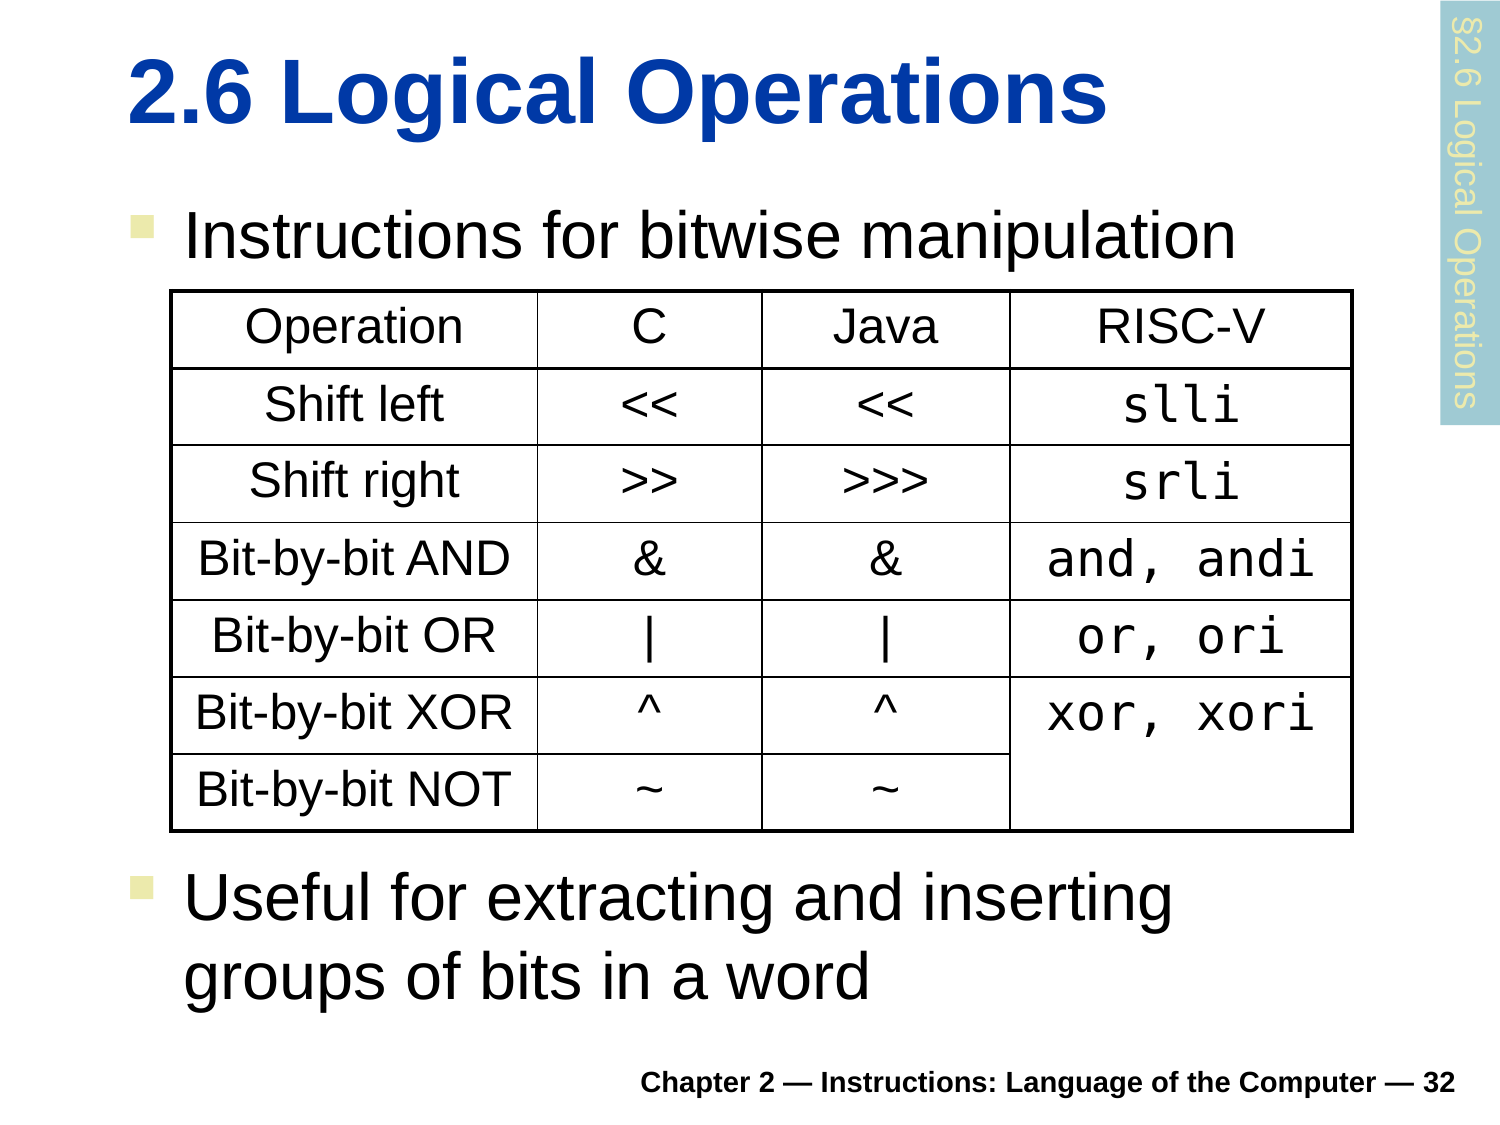

# 2.6 Logical Operations
§2.6 Logical Operations
Instructions for bitwise manipulation
| Operation | C | Java | RISC-V |
| --- | --- | --- | --- |
| Shift left | << | << | slli |
| Shift right | >> | >>> | srli |
| Bit-by-bit AND | & | & | and, andi |
| Bit-by-bit OR | | | | | or, ori |
| Bit-by-bit XOR | ^ | ^ | xor, xori |
| Bit-by-bit NOT | ~ | ~ |  |
Useful for extracting and inserting groups of bits in a word
Chapter 2 — Instructions: Language of the Computer — 32